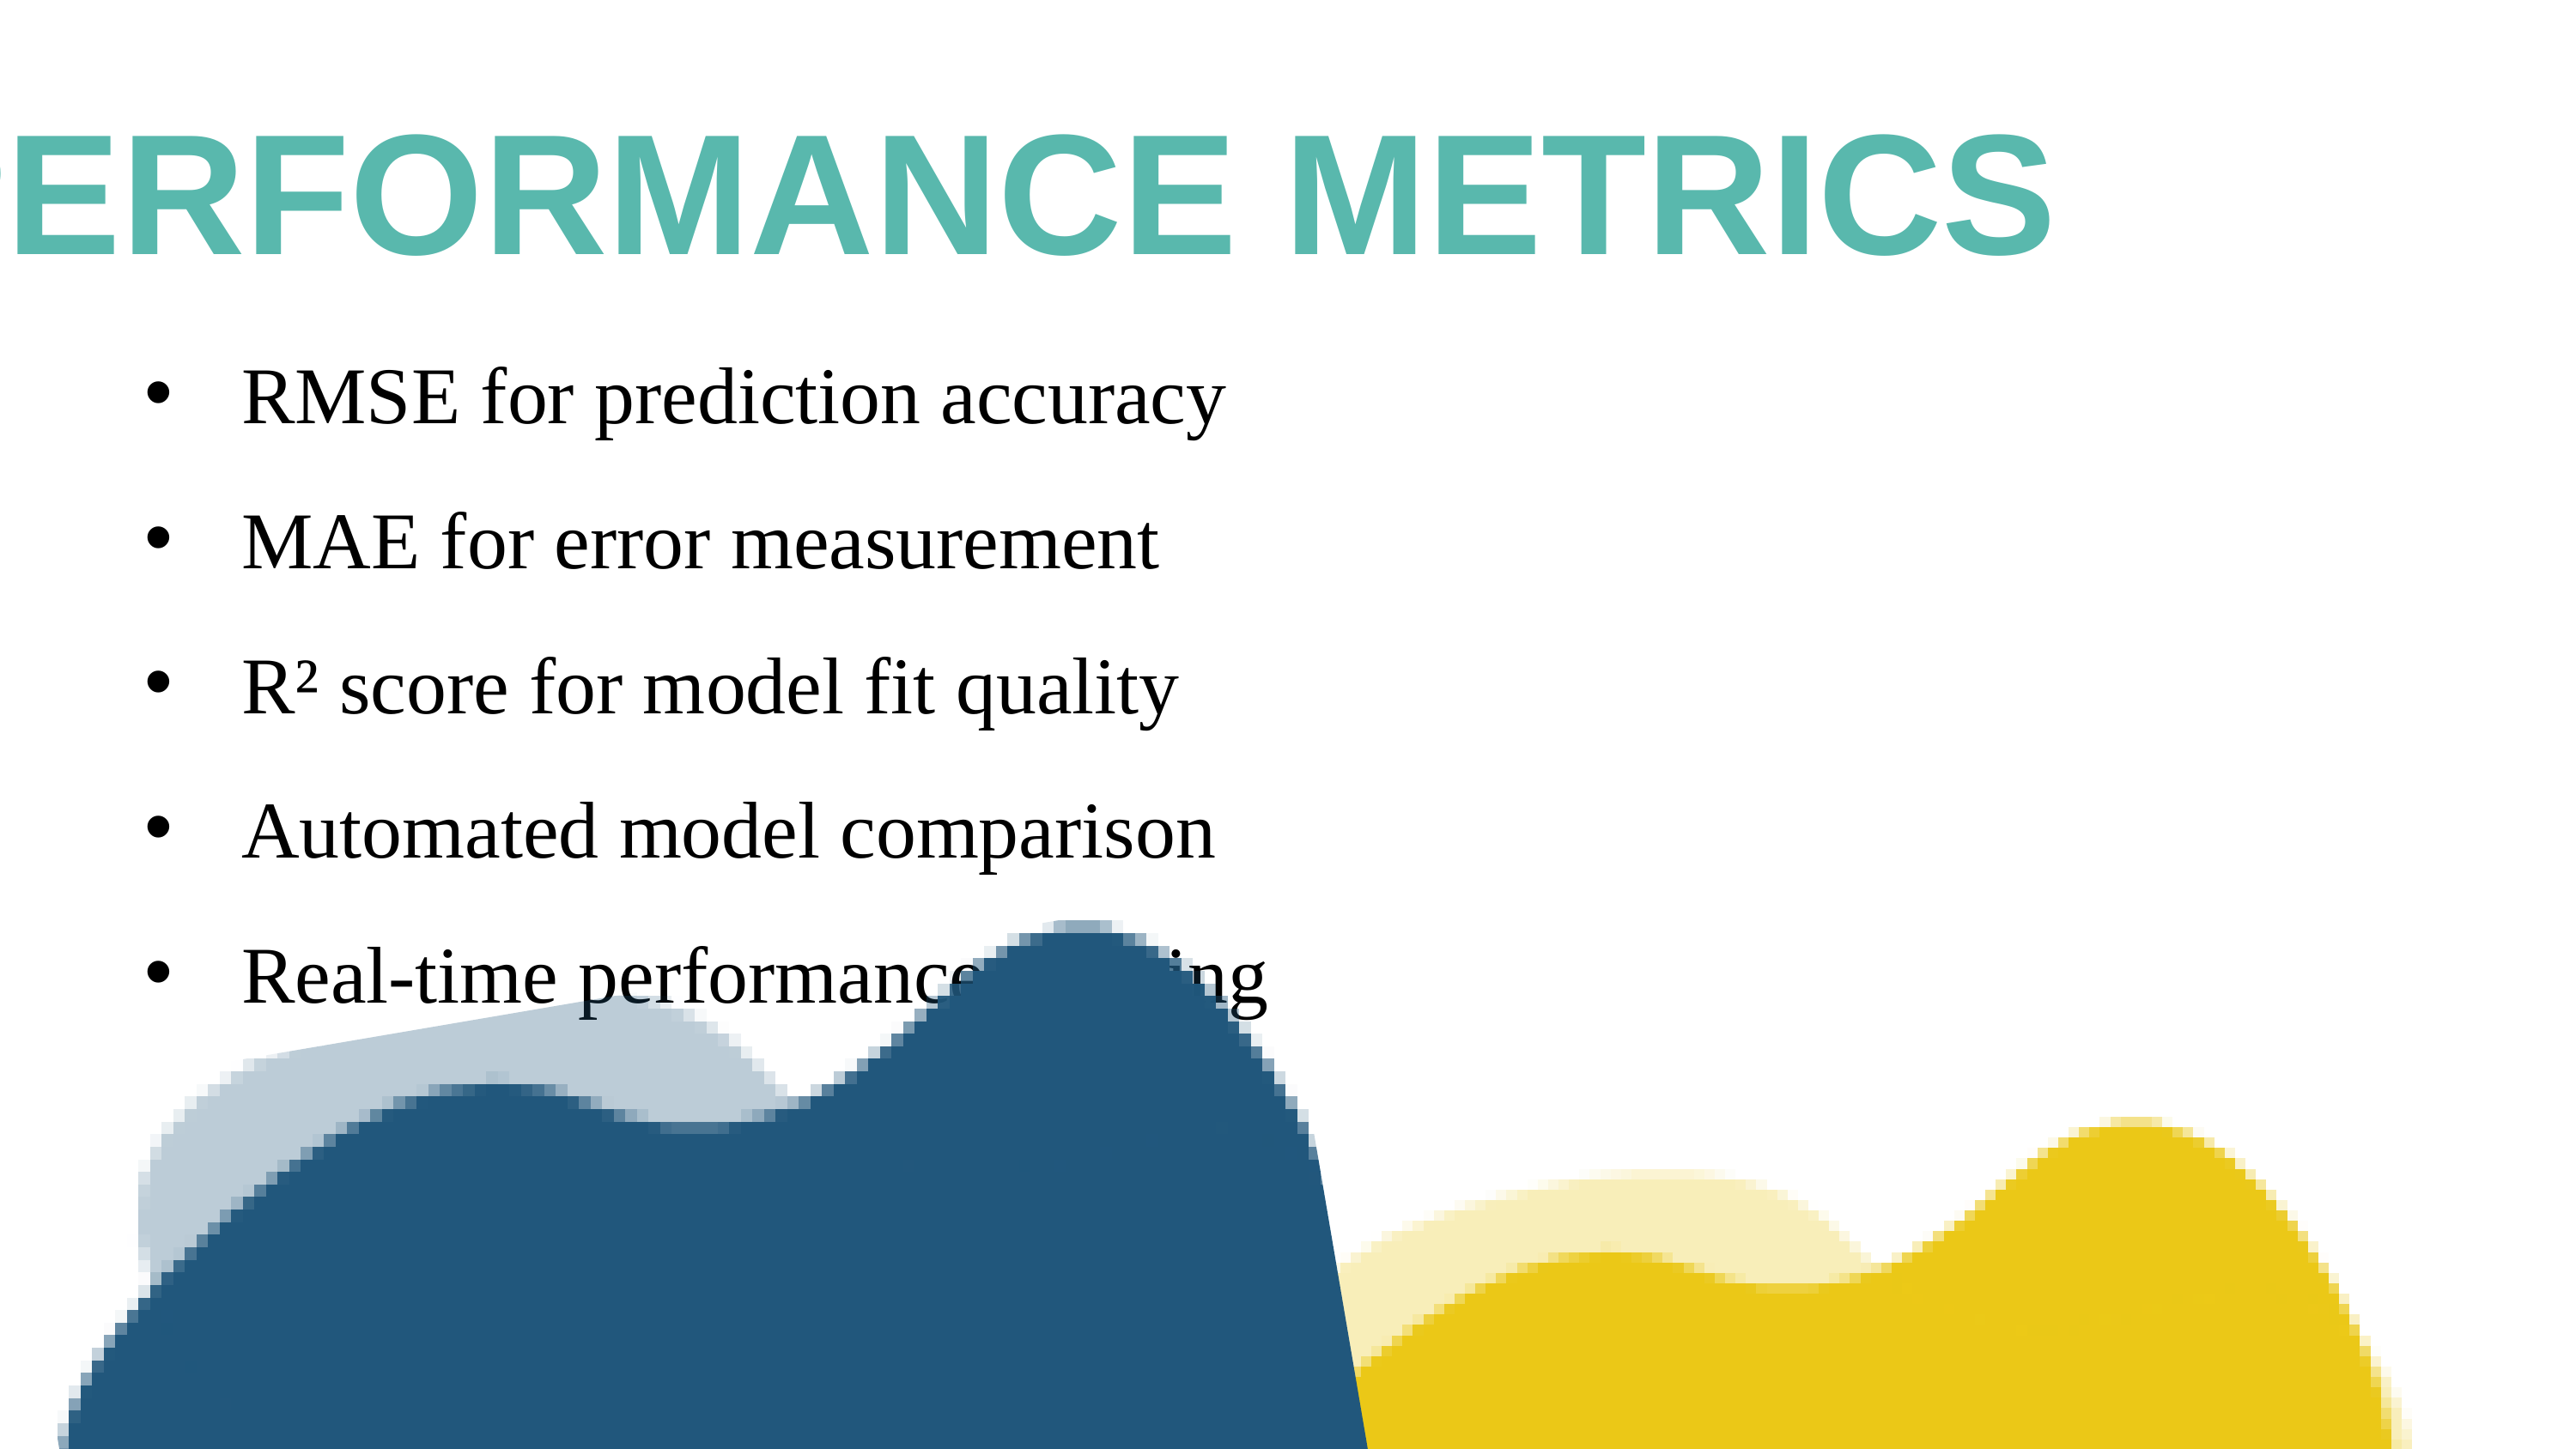

PERFORMANCE METRICS
RMSE for prediction accuracy
MAE for error measurement
R² score for model fit quality
Automated model comparison
Real-time performance tracking